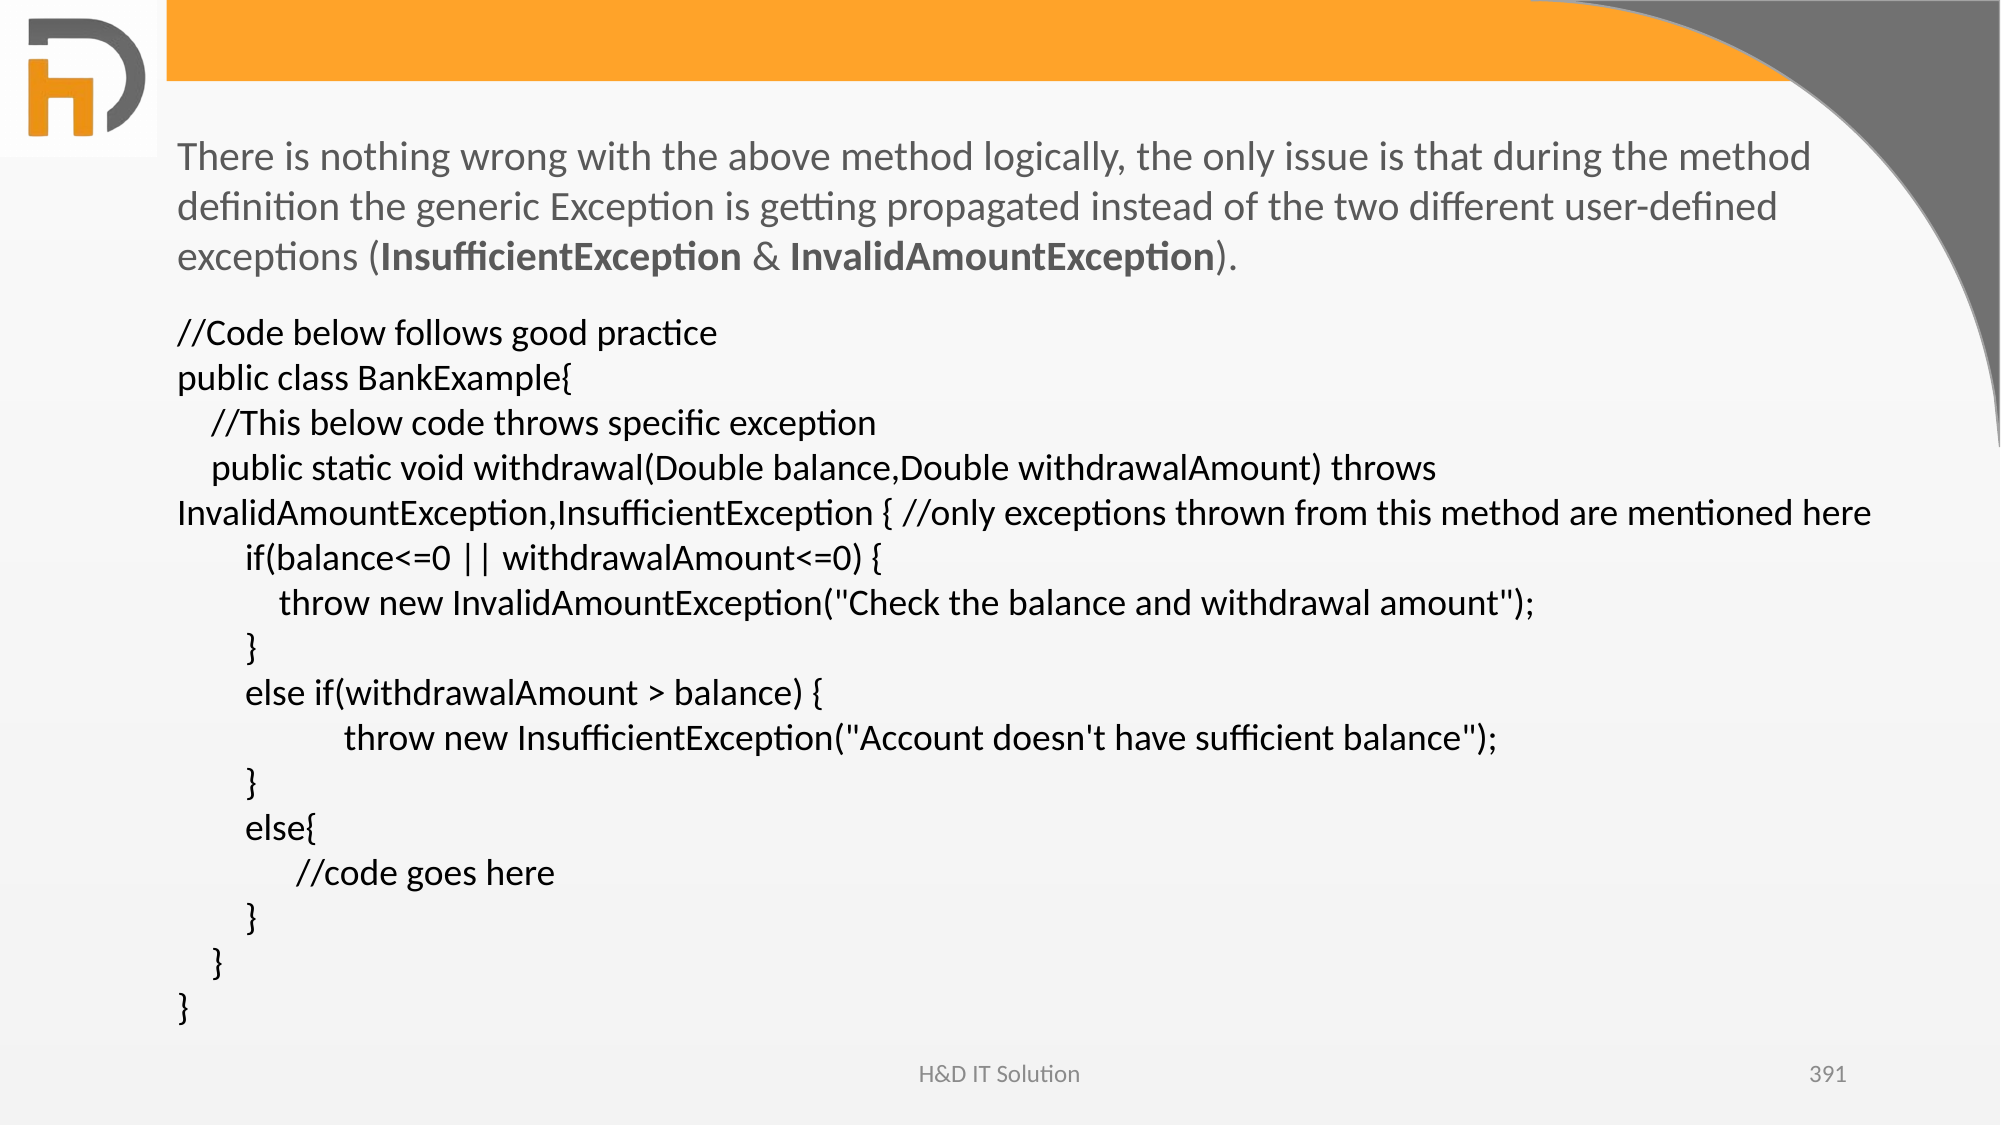

There is nothing wrong with the above method logically, the only issue is that during the method definition the generic Exception is getting propagated instead of the two different user-defined exceptions (InsufficientException & InvalidAmountException).
//Code below follows good practice
public class BankExample{
    //This below code throws specific exception
    public static void withdrawal(Double balance,Double withdrawalAmount) throws InvalidAmountException,InsufficientException { //only exceptions thrown from this method are mentioned here
        if(balance<=0 || withdrawalAmount<=0) {
            throw new InvalidAmountException("Check the balance and withdrawal amount");
        }
        else if(withdrawalAmount > balance) {
        	  throw new InsufficientException("Account doesn't have sufficient balance");
        }
        else{
              //code goes here
        }
    }
}
H&D IT Solution
391